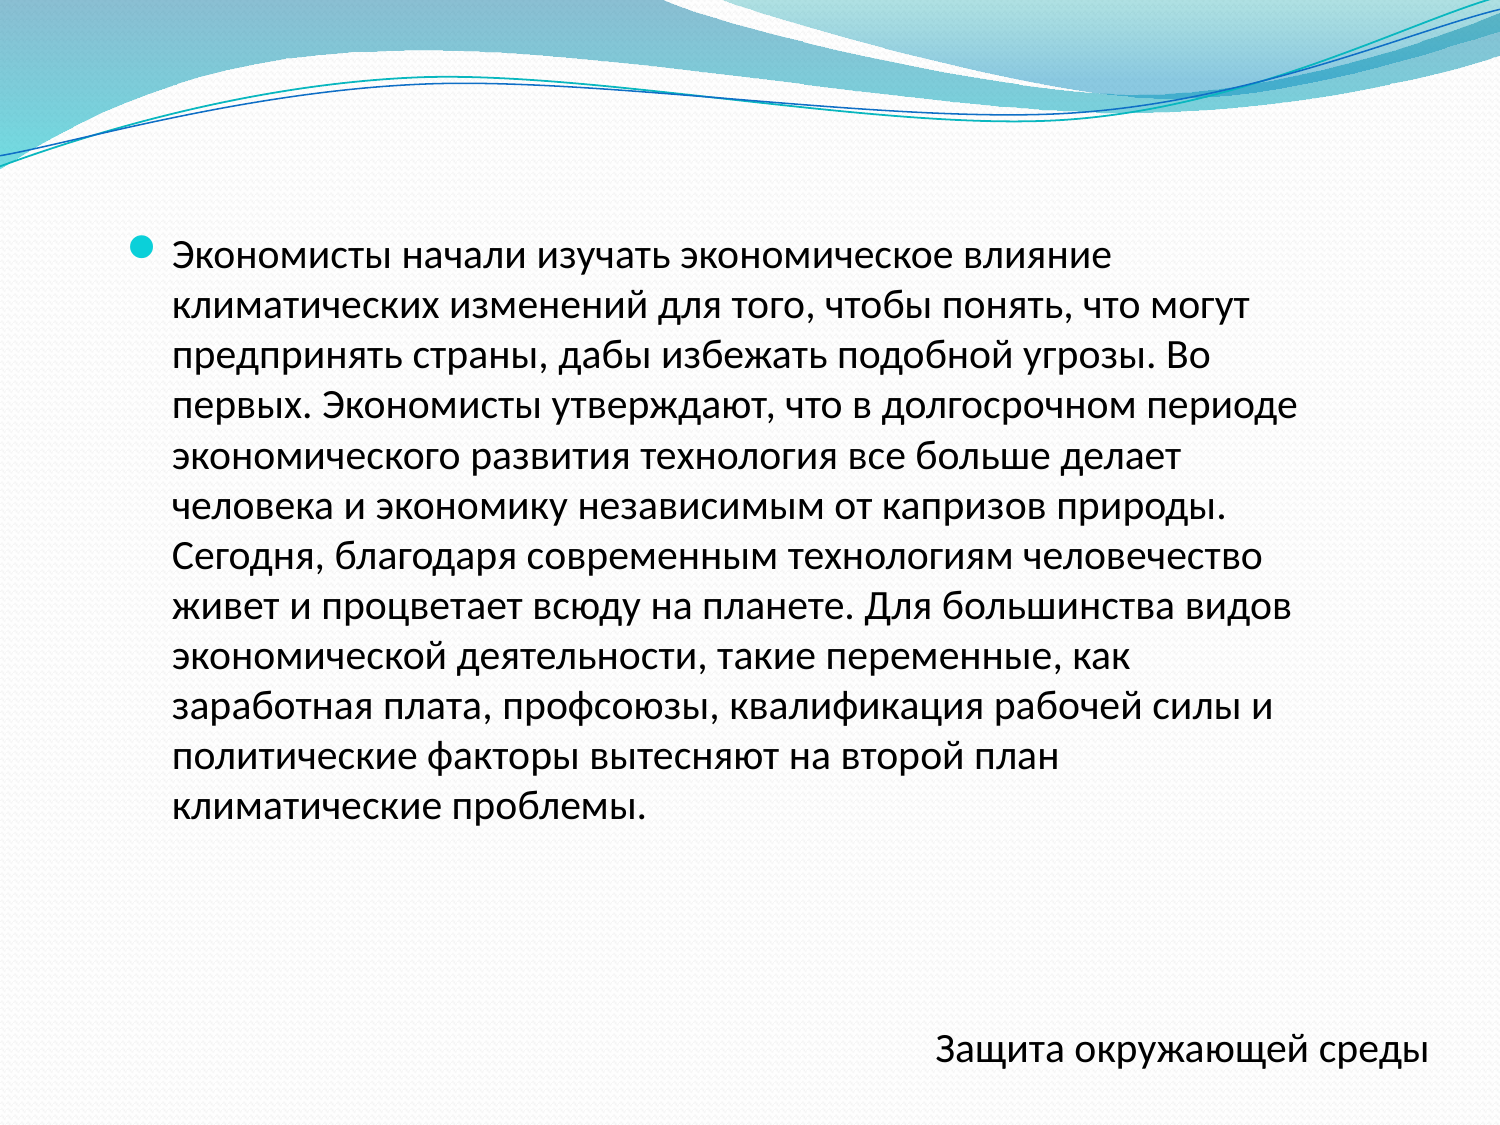

Экономисты начали изучать экономическое влияние климатических изменений для того, чтобы понять, что могут предпринять страны, дабы избежать подобной угрозы. Во первых. Экономисты утверждают, что в долгосрочном периоде экономического развития технология все больше делает человека и экономику независимым от капризов природы. Сегодня, благодаря современным технологиям человечество живет и процветает всюду на планете. Для большинства видов экономической деятельности, такие переменные, как заработная плата, профсоюзы, квалификация рабочей силы и политические факторы вытесняют на второй план климатические проблемы.
Защита окружающей среды